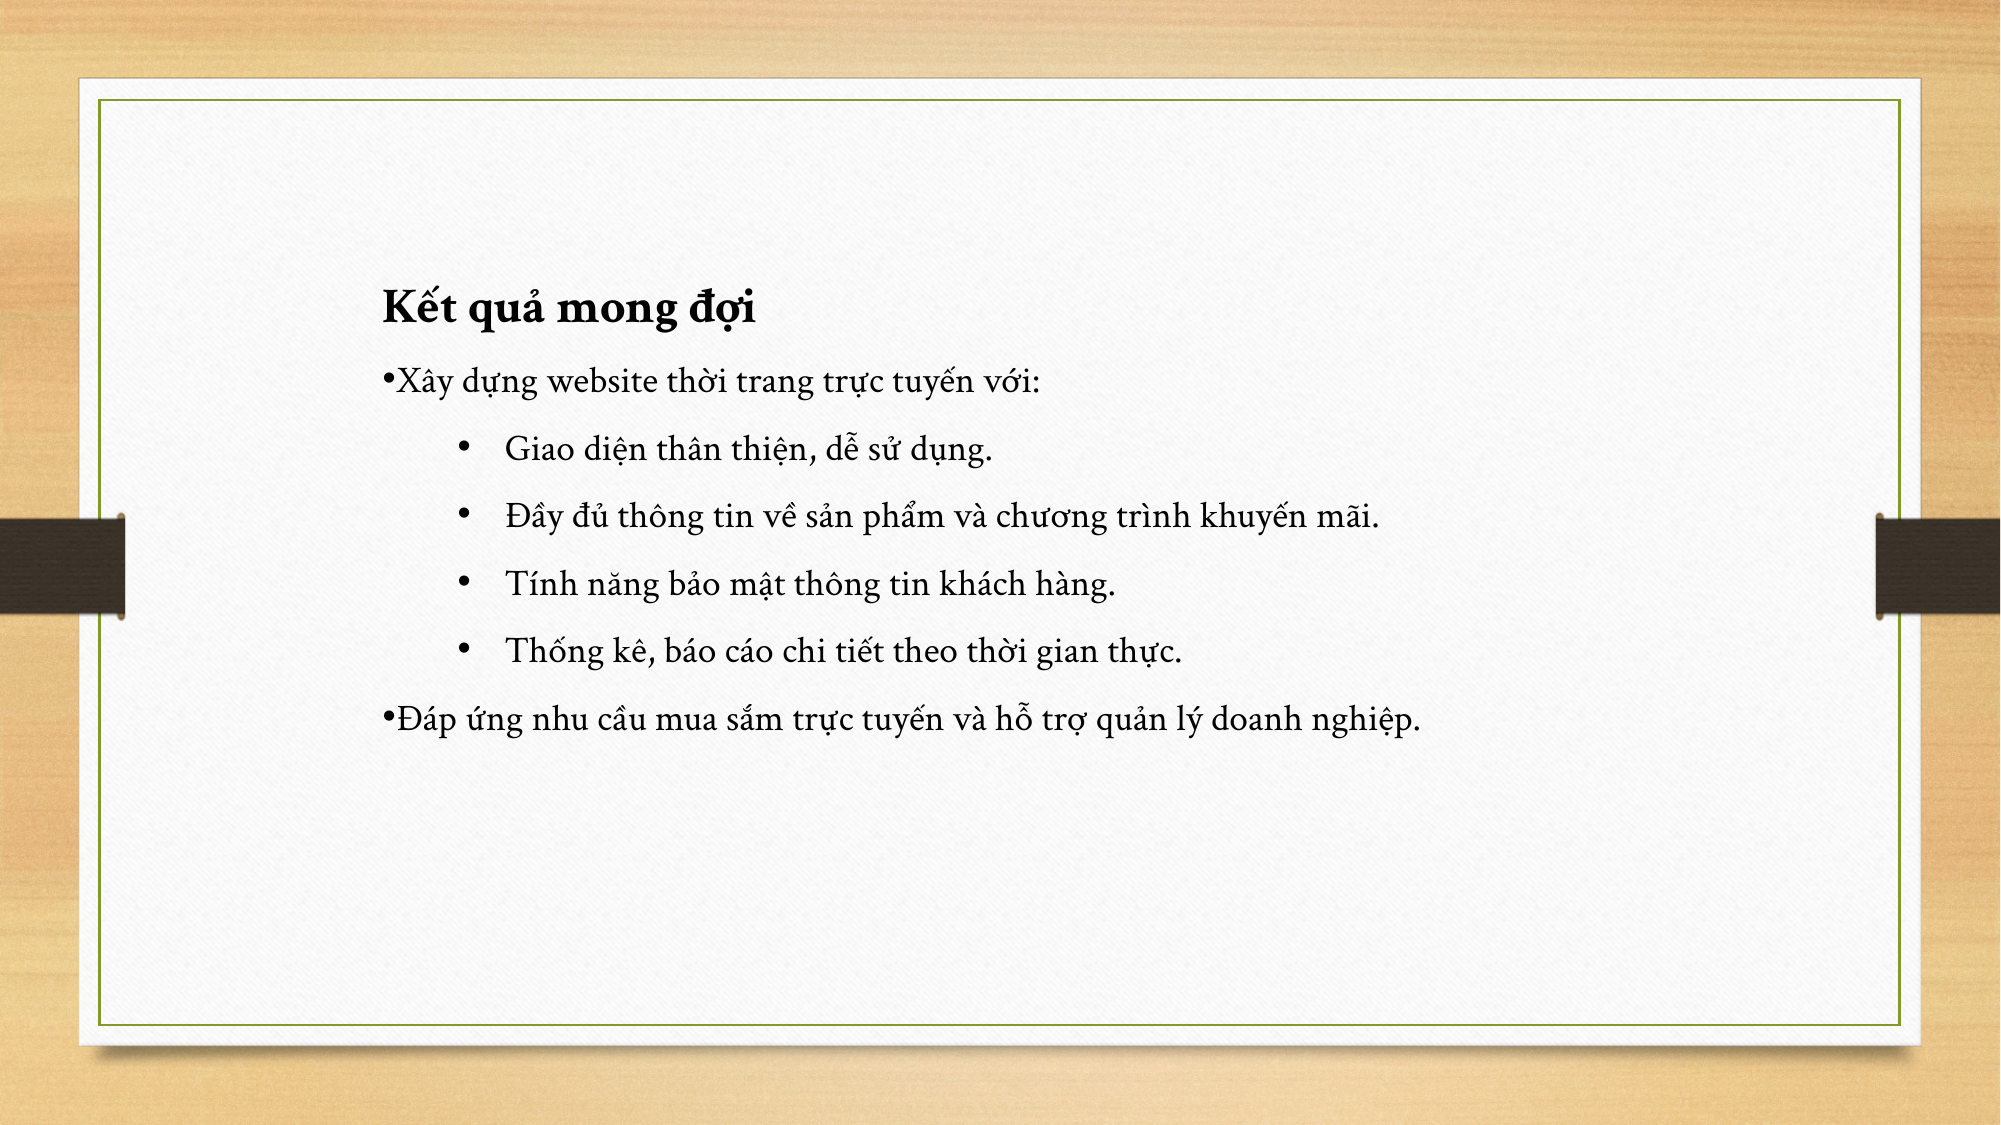

Kết quả mong đợi
Xây dựng website thời trang trực tuyến với:
Giao diện thân thiện, dễ sử dụng.
Đầy đủ thông tin về sản phẩm và chương trình khuyến mãi.
Tính năng bảo mật thông tin khách hàng.
Thống kê, báo cáo chi tiết theo thời gian thực.
Đáp ứng nhu cầu mua sắm trực tuyến và hỗ trợ quản lý doanh nghiệp.